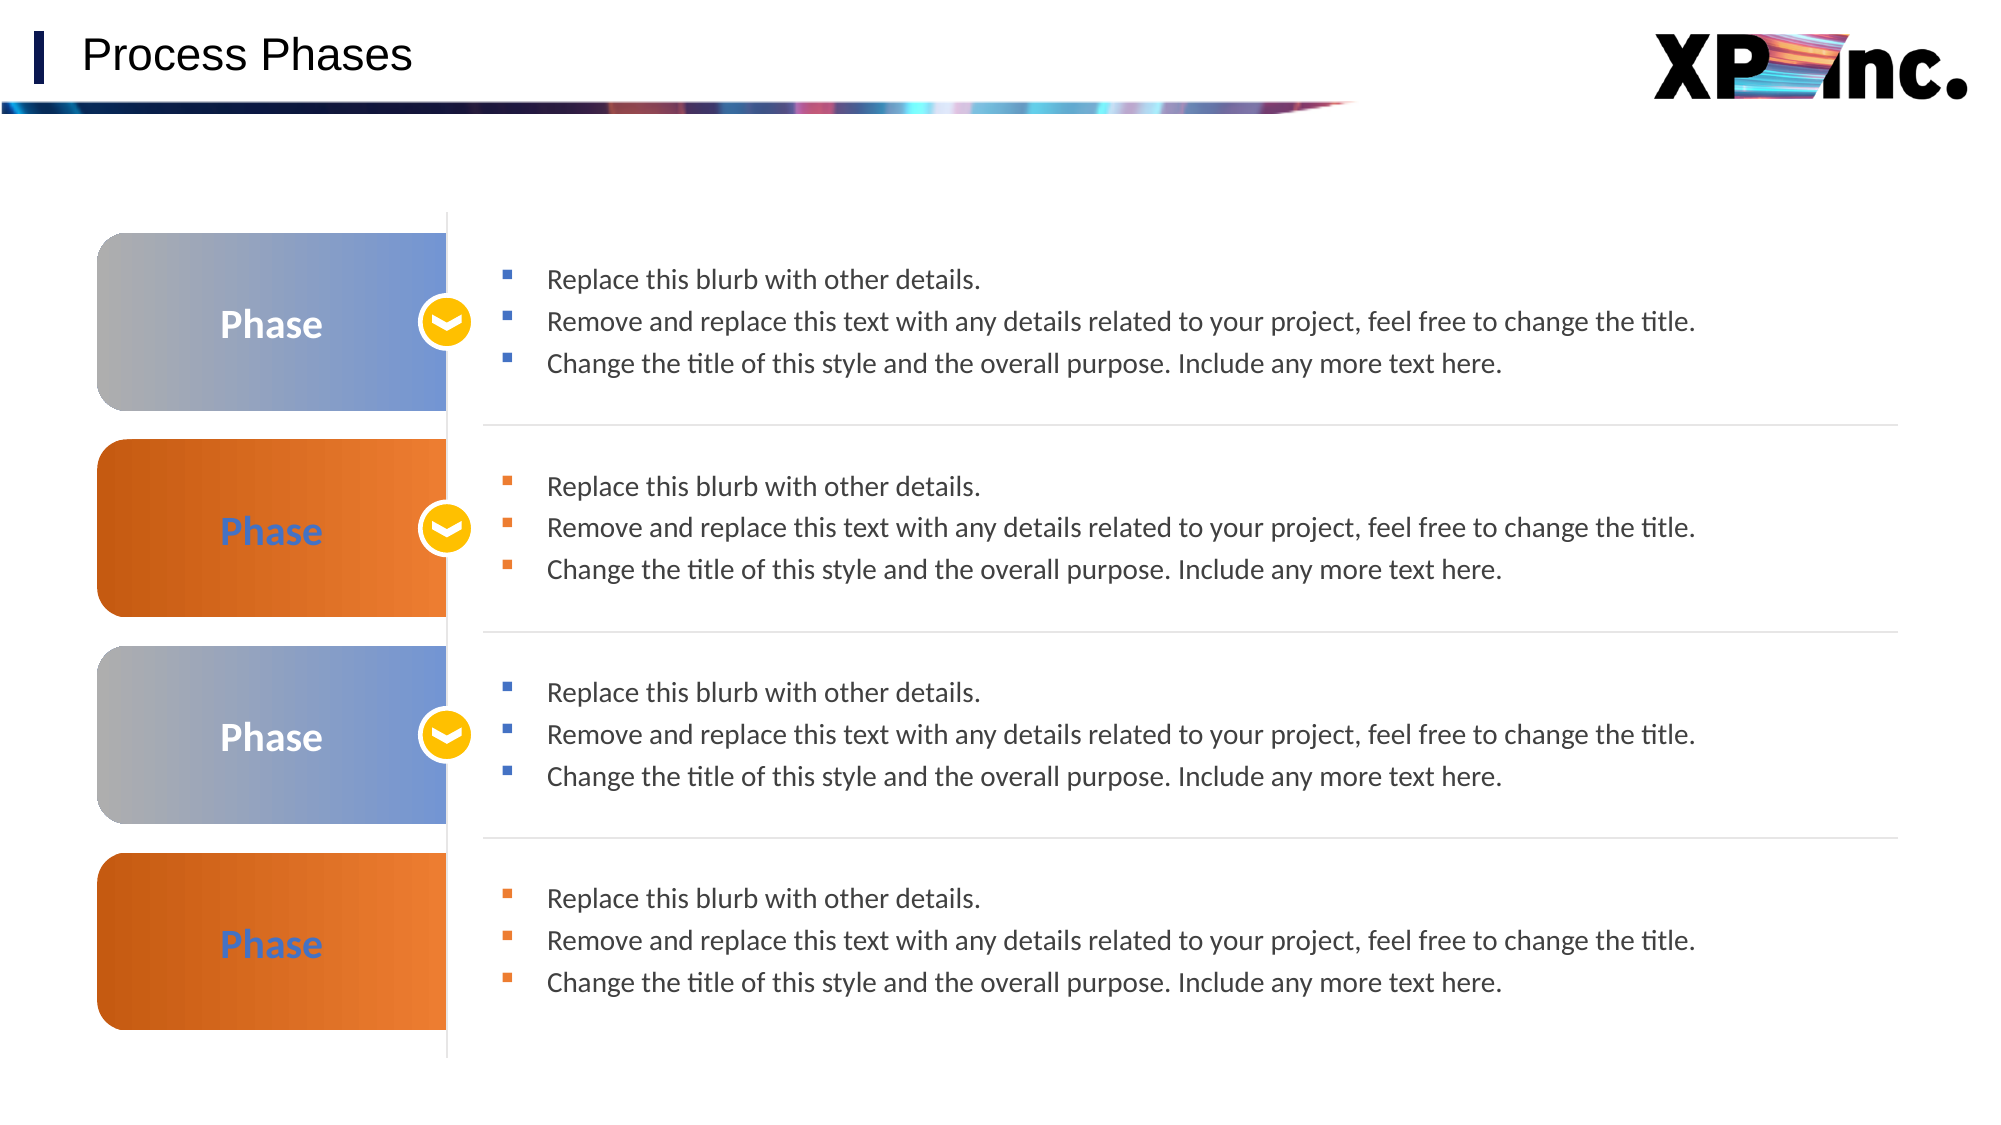

# Process Phases

Replace this blurb with other details.
Remove and replace this text with any details related to your project, feel free to change the title.
Change the title of this style and the overall purpose. Include any more text here.

Phase

Replace this blurb with other details.
Remove and replace this text with any details related to your project, feel free to change the title.
Change the title of this style and the overall purpose. Include any more text here.

Phase

Replace this blurb with other details.
Remove and replace this text with any details related to your project, feel free to change the title.
Change the title of this style and the overall purpose. Include any more text here.

Phase

Replace this blurb with other details.
Remove and replace this text with any details related to your project, feel free to change the title.
Change the title of this style and the overall purpose. Include any more text here.
Phase